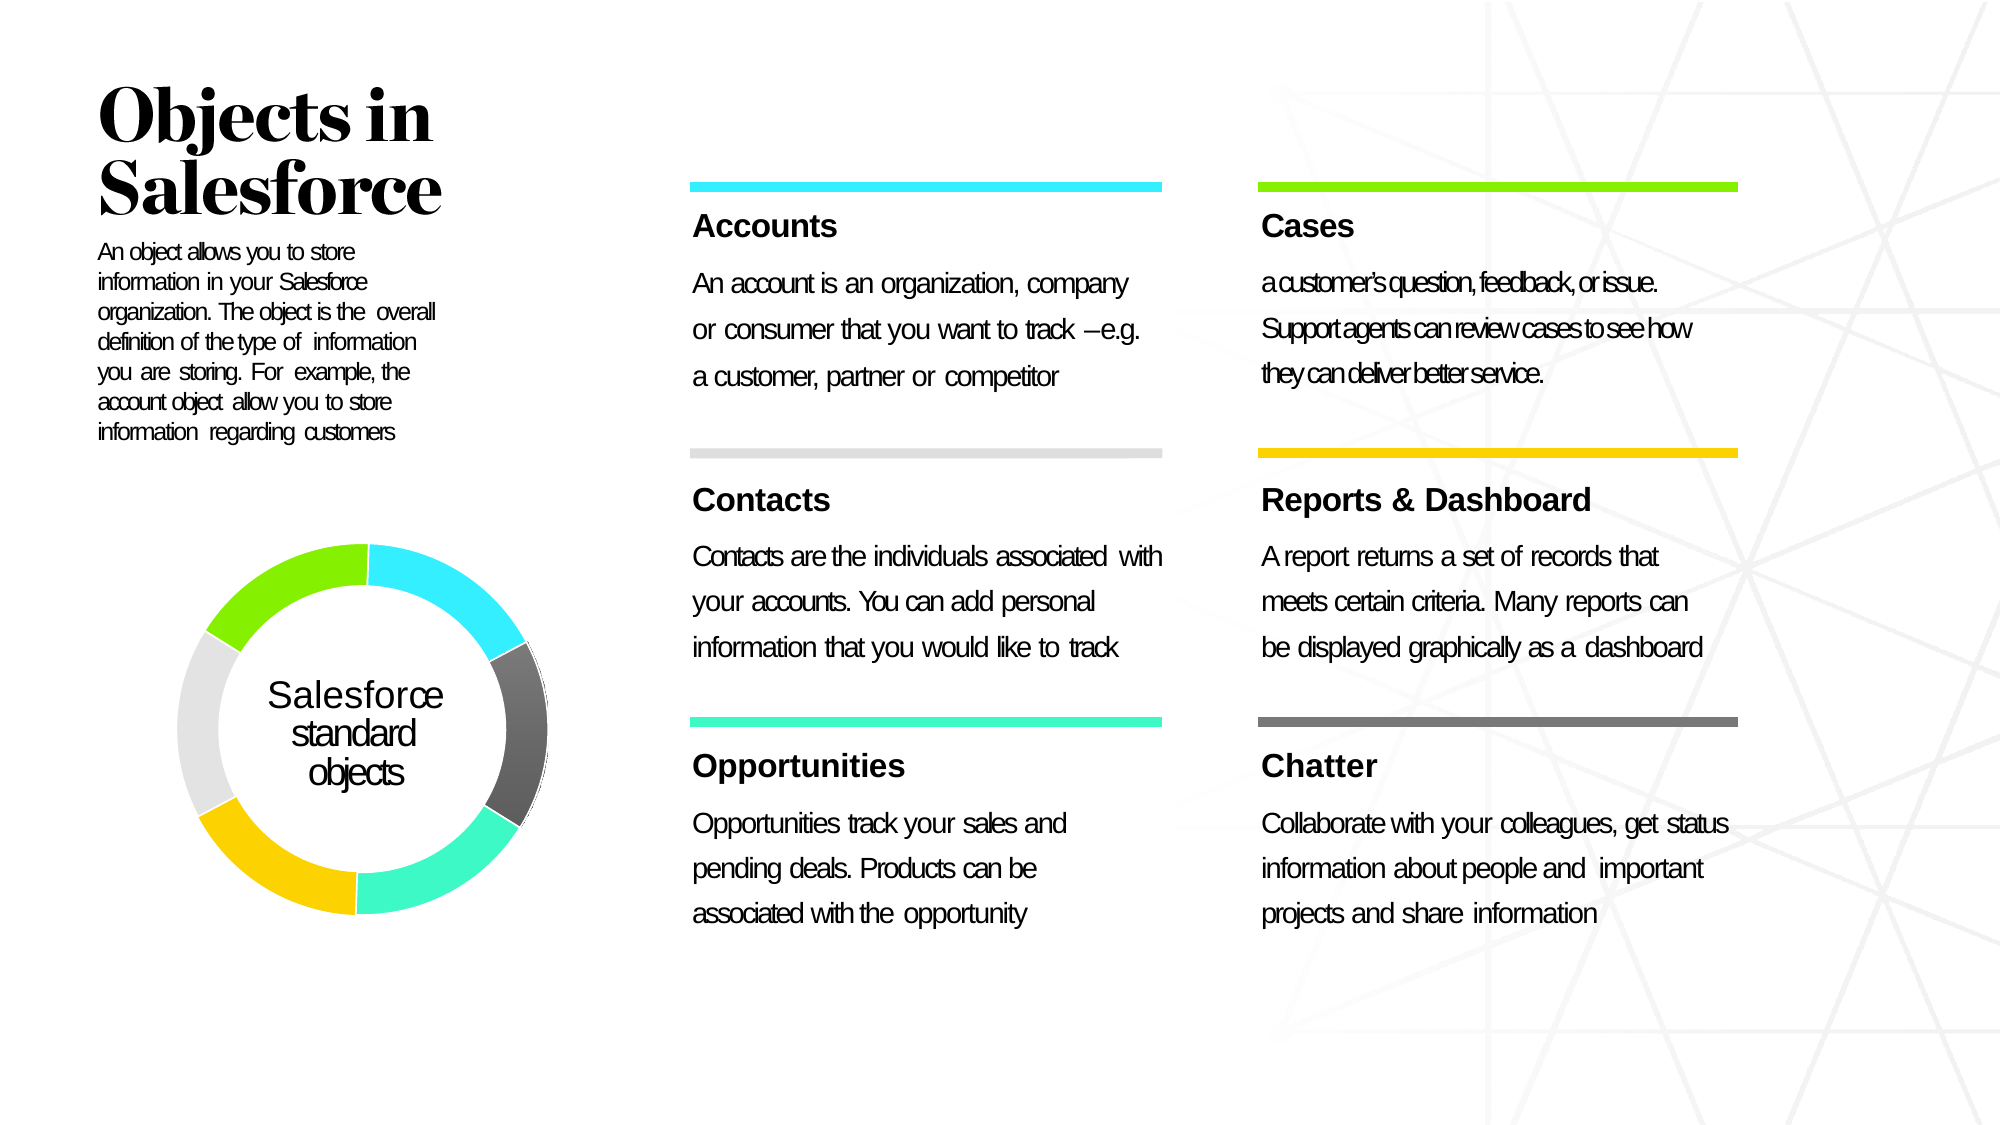

Accounts
An account is an organization, company  or consumer that you want to track –e.g. a customer, partner or competitor
Cases
a customer’s question, feedback, or issue. Support agents can review cases to see how they can deliver better service.
An object allows you to store  information in your Salesforce  organization. The object is the  overall definition of the type of  information you are storing. For  example, the account object  allow you to store information  regarding customers

Contacts
Contacts are the individuals associated  with your accounts. You can add personal  information that you would like to track
Reports & Dashboard
A report returns a set of records that  meets certain criteria. Many reports can  be displayed graphically as a dashboard

Salesforce  standard  objects

Opportunities
Opportunities track your sales and  pending deals. Products can be  associated with the opportunity
Chatter
Collaborate with your colleagues, get  status information about people and  important projects and share information